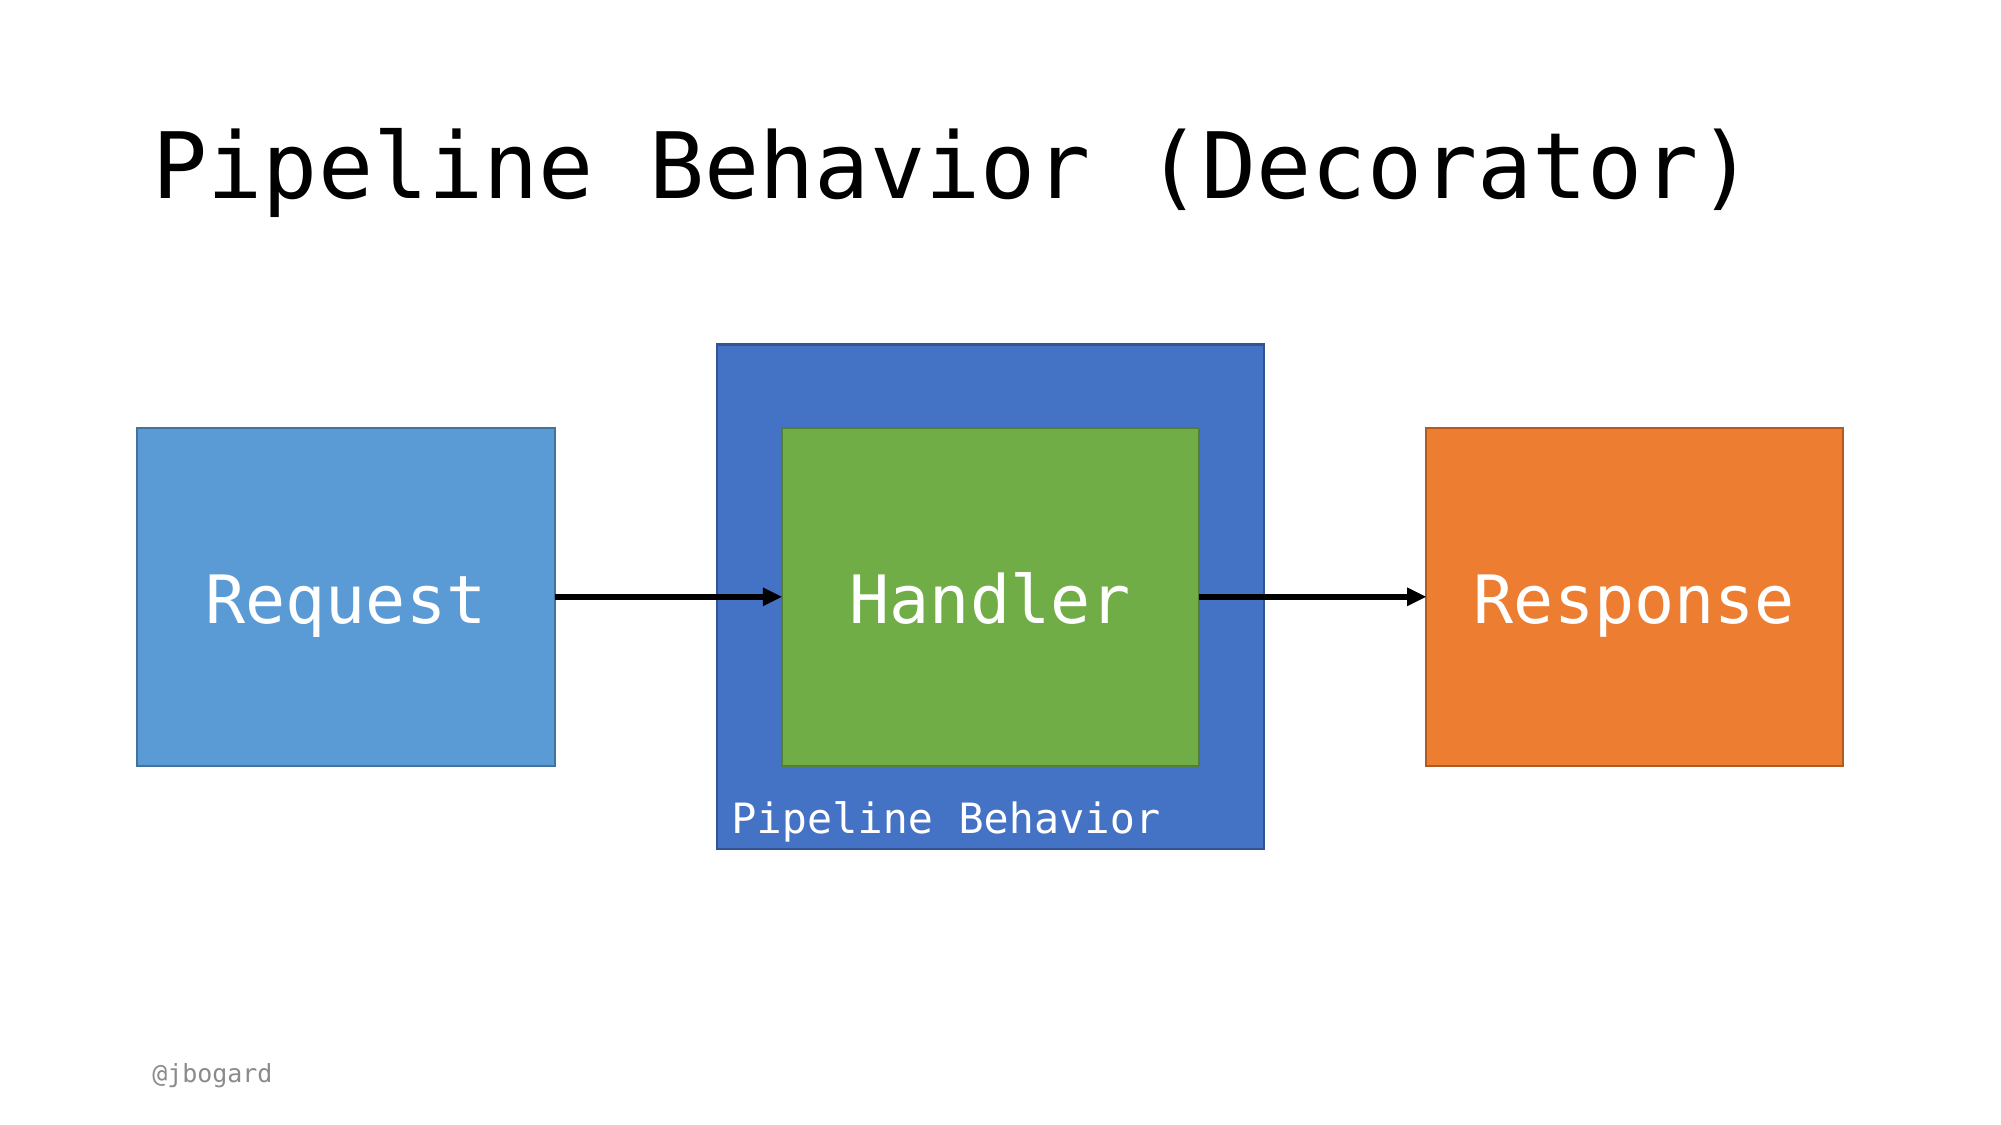

# Pipeline Behavior (Decorator)
Pipeline Behavior
Request
Handler
Response
@jbogard